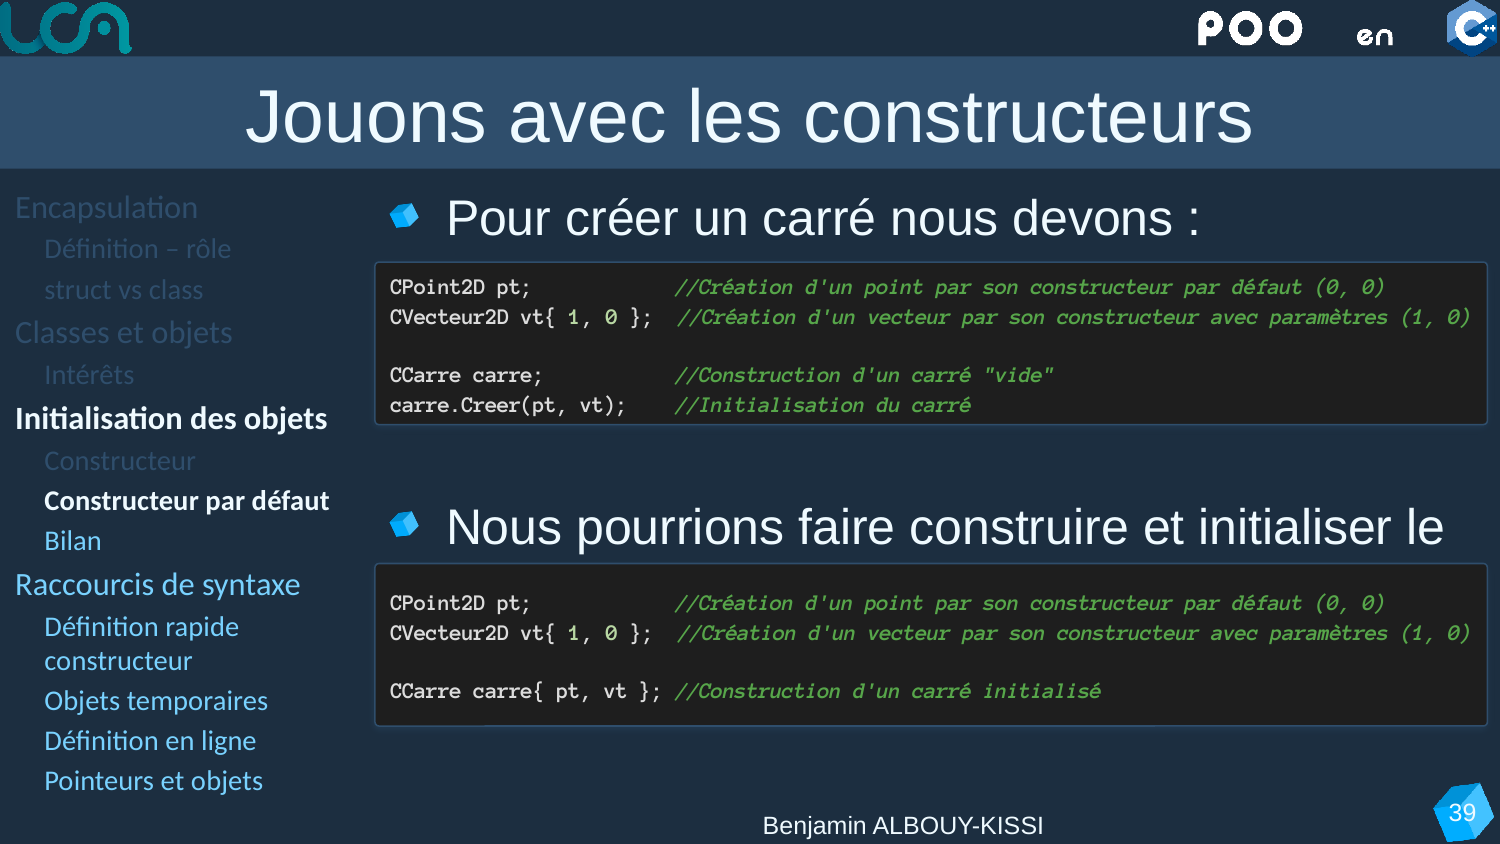

# Jouons avec les constructeurs
Encapsulation
Définition – rôle
struct vs class
Classes et objets
Intérêts
Initialisation des objets
Constructeur
Constructeur par défaut
Bilan
Raccourcis de syntaxe
Définition rapide constructeur
Objets temporaires
Définition en ligne
Pointeurs et objets
Pour créer un carré nous devons :

Nous pourrions faire construire et initialiser le carré en une seule étape :
CPoint2D pt;            //Création d'un point par son constructeur par défaut (0, 0)
CVecteur2D vt{ 1, 0 };  //Création d'un vecteur par son constructeur avec paramètres (1, 0)

CCarre carre;           //Construction d'un carré "vide"
carre.Creer(pt, vt);    //Initialisation du carré
CPoint2D pt;            //Création d'un point par son constructeur par défaut (0, 0)
CVecteur2D vt{ 1, 0 };  //Création d'un vecteur par son constructeur avec paramètres (1, 0)

CCarre carre{ pt, vt }; //Construction d'un carré initialisé
39
Benjamin ALBOUY-KISSI